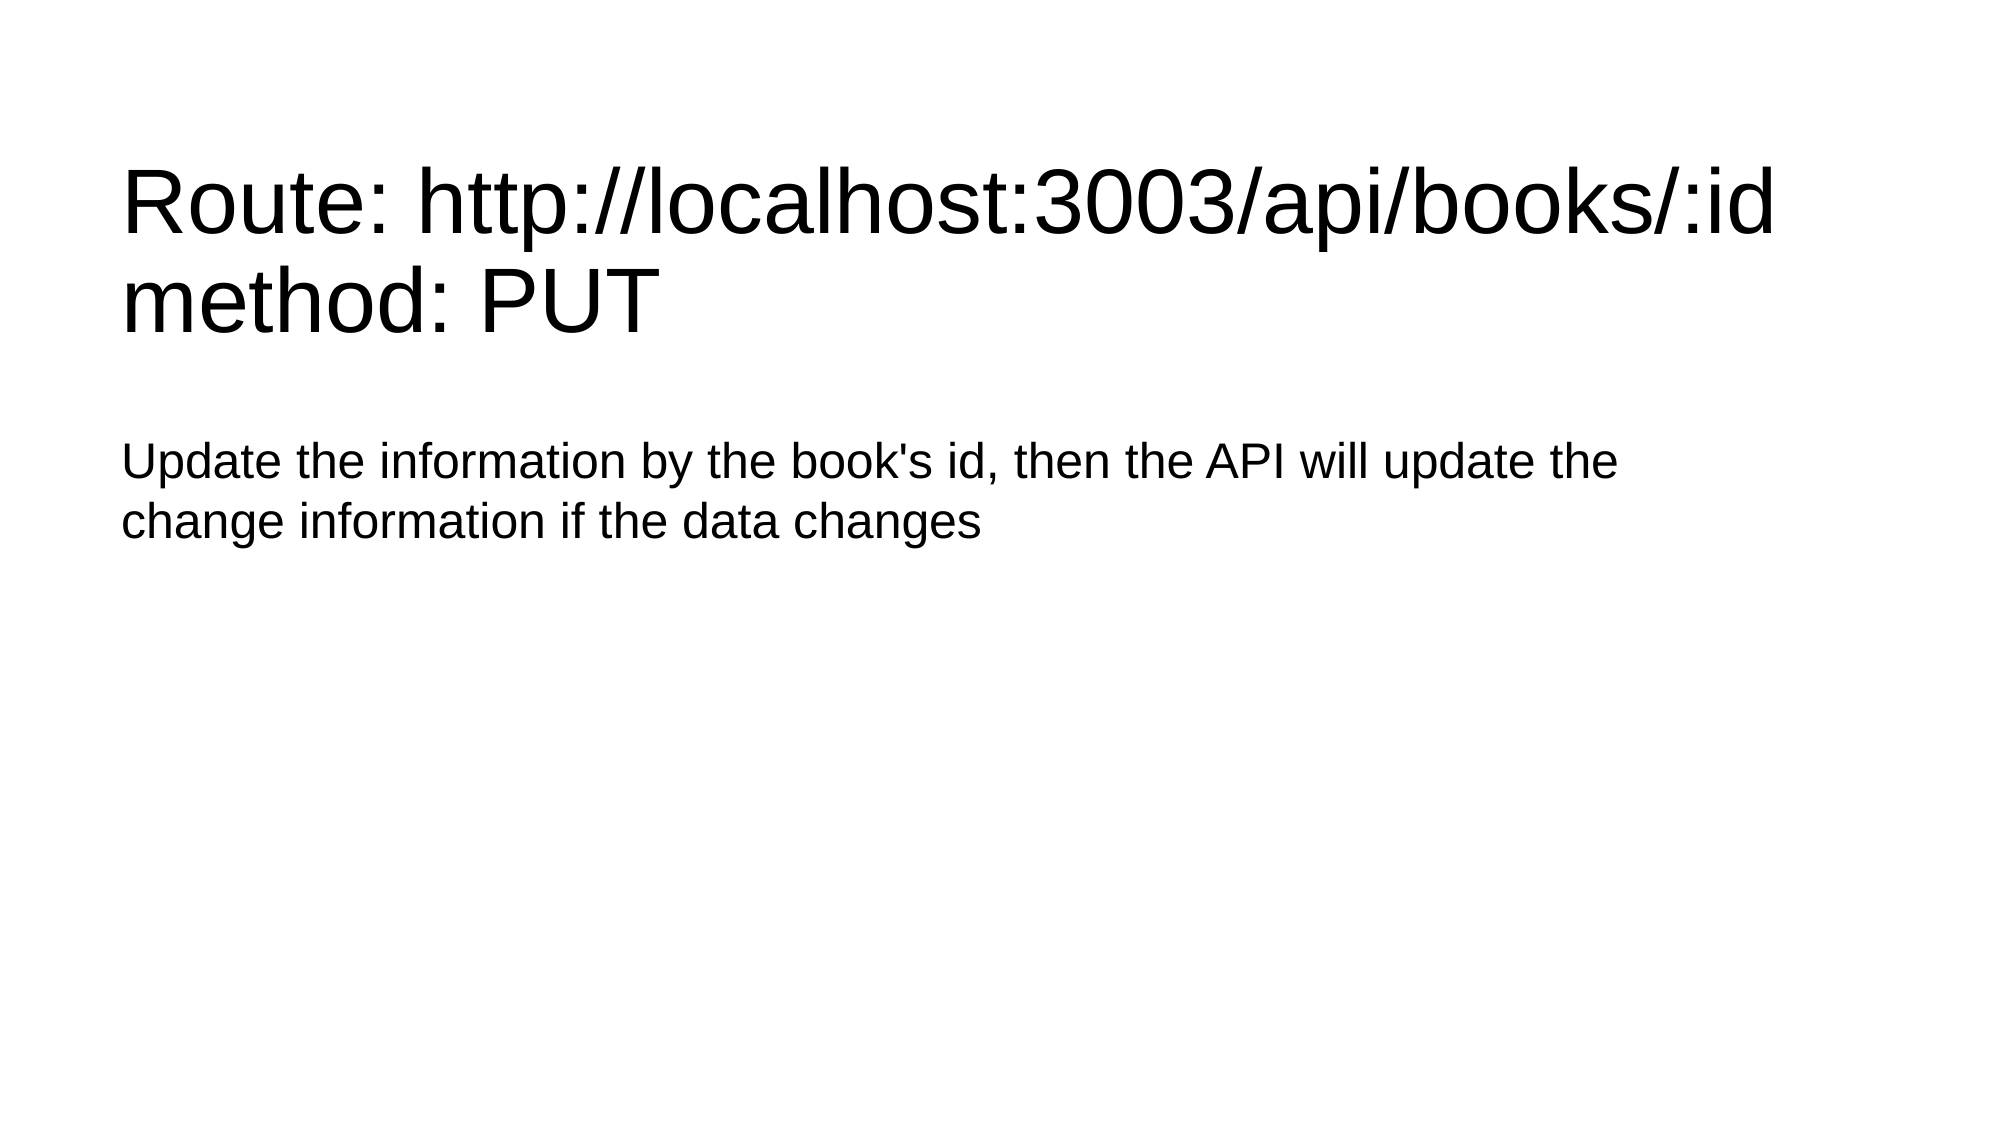

# Route: http://localhost:3003/api/books/:id method: PUT

Update the information by the book's id, then the API will update the change information if the data changes